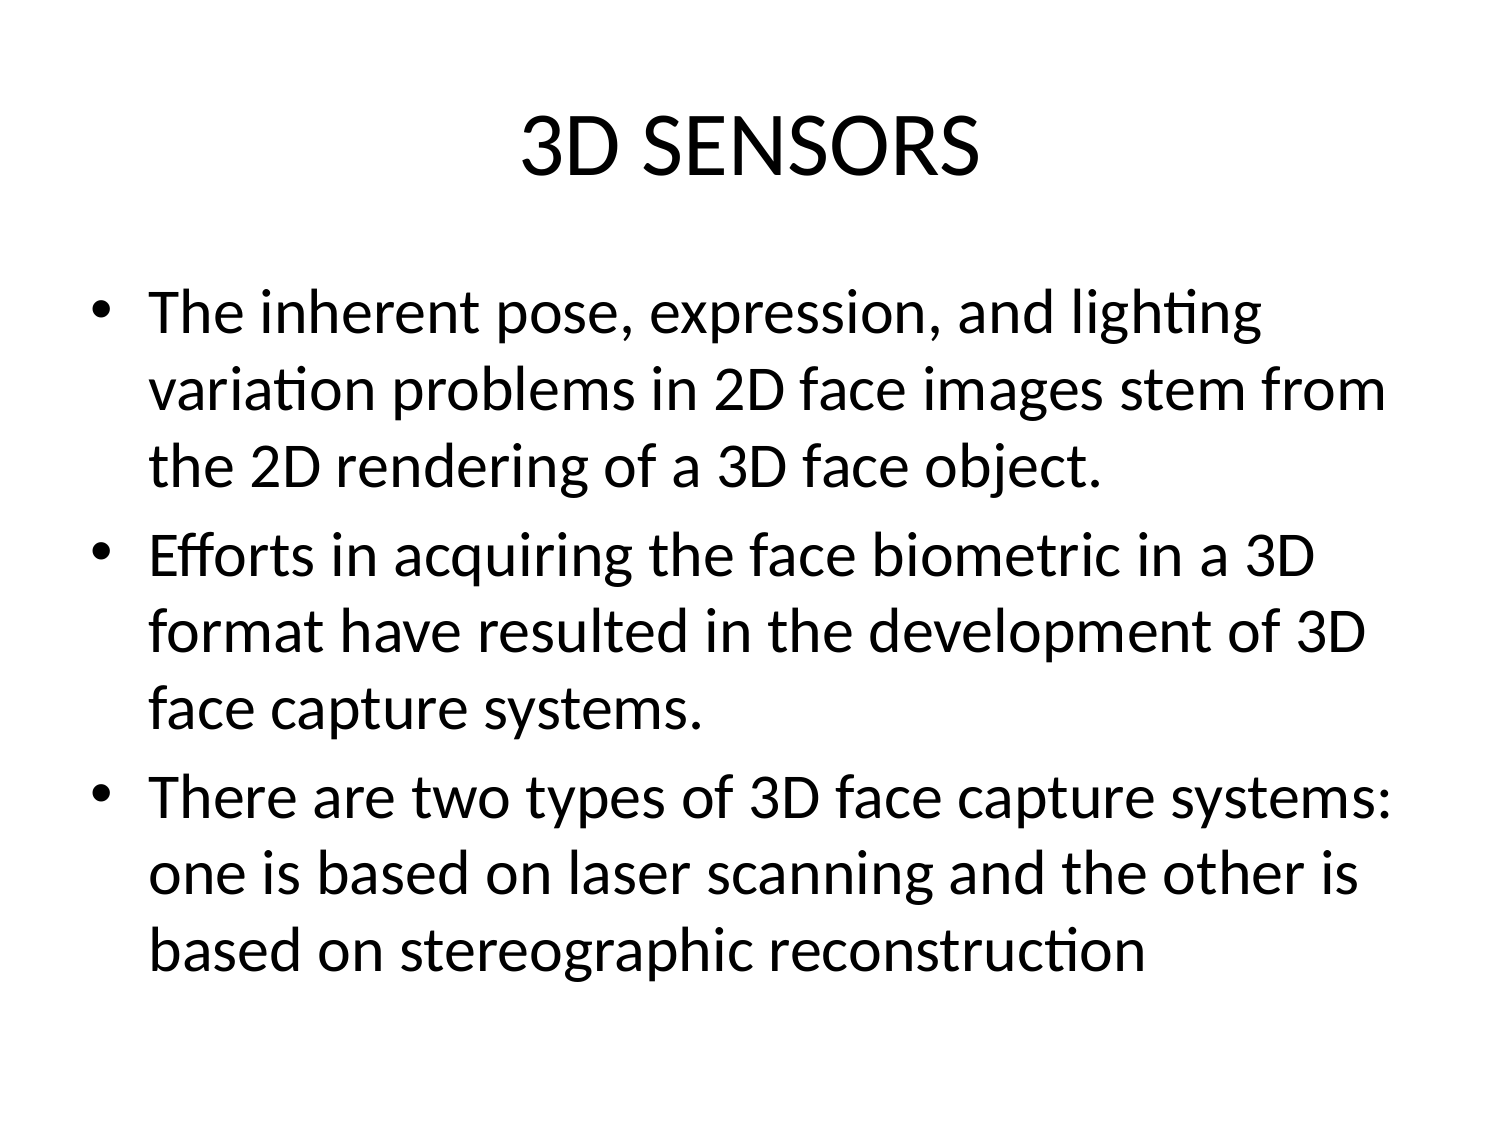

# 3D SENSORS
The inherent pose, expression, and lighting variation problems in 2D face images stem from the 2D rendering of a 3D face object.
Efforts in acquiring the face biometric in a 3D format have resulted in the development of 3D face capture systems.
There are two types of 3D face capture systems: one is based on laser scanning and the other is based on stereographic reconstruction